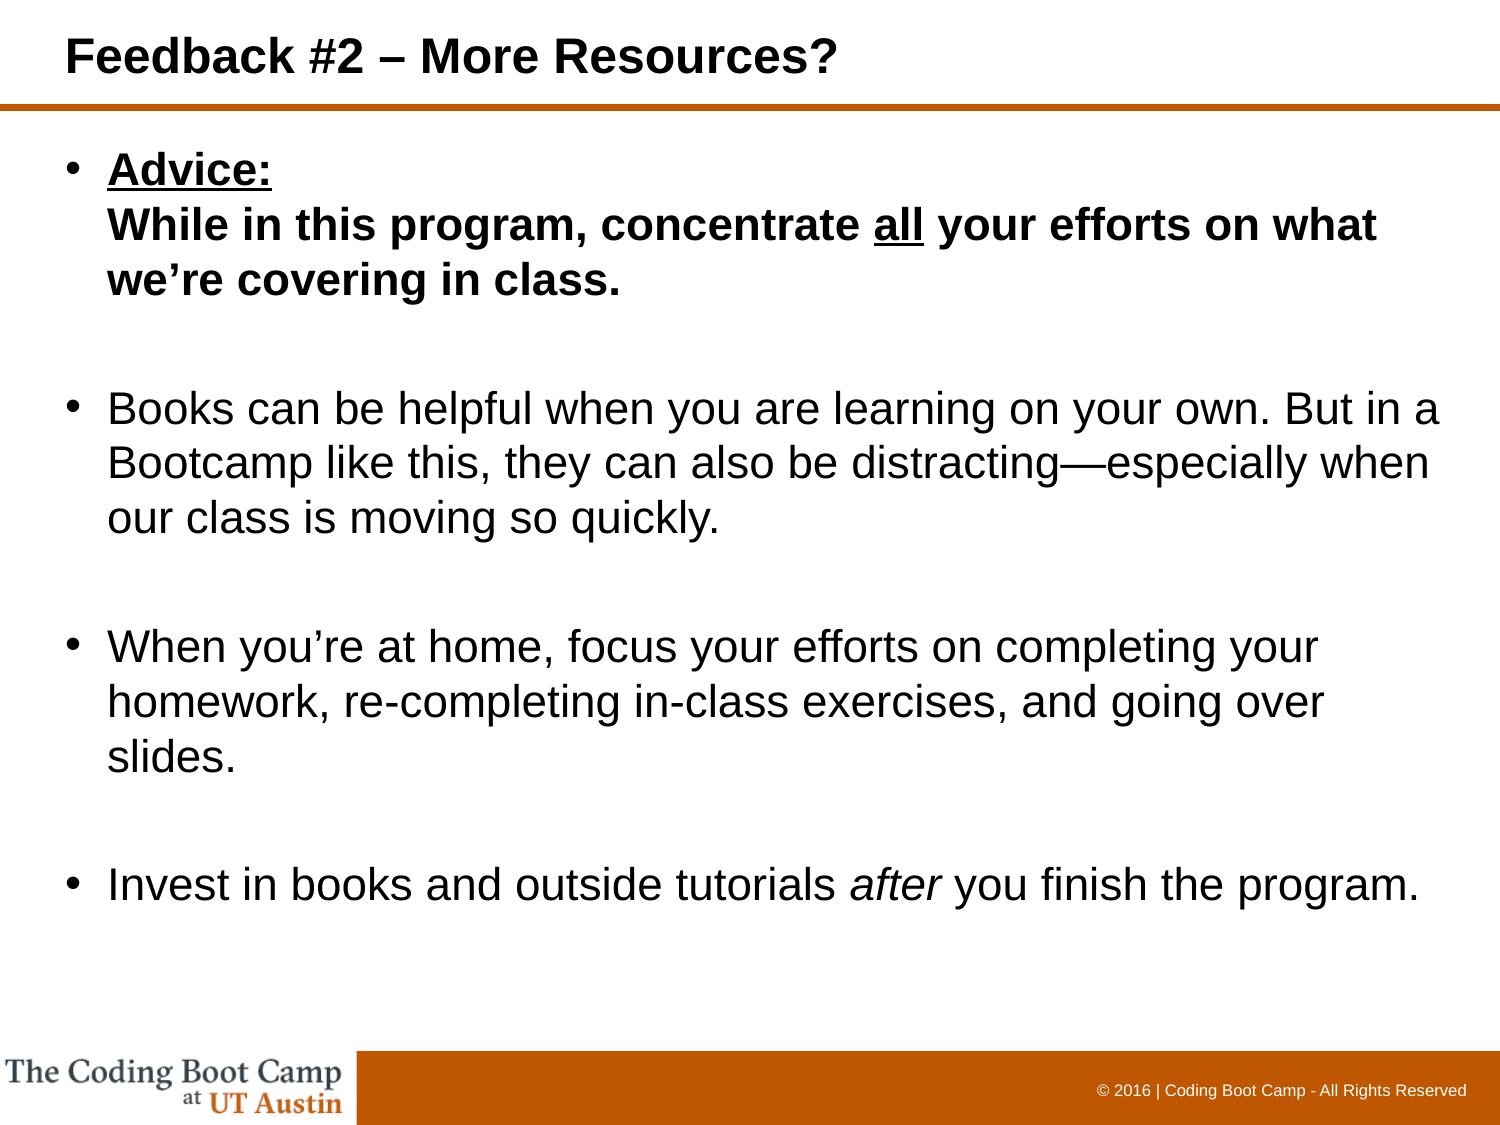

Feedback #2 – More Resources?
Advice:
While in this program, concentrate all your efforts on what we’re covering in class.

Books can be helpful when you are learning on your own. But in a Bootcamp like this, they can also be distracting—especially when our class is moving so quickly.

When you’re at home, focus your efforts on completing your homework, re-completing in-class exercises, and going over slides.

Invest in books and outside tutorials after you finish the program.